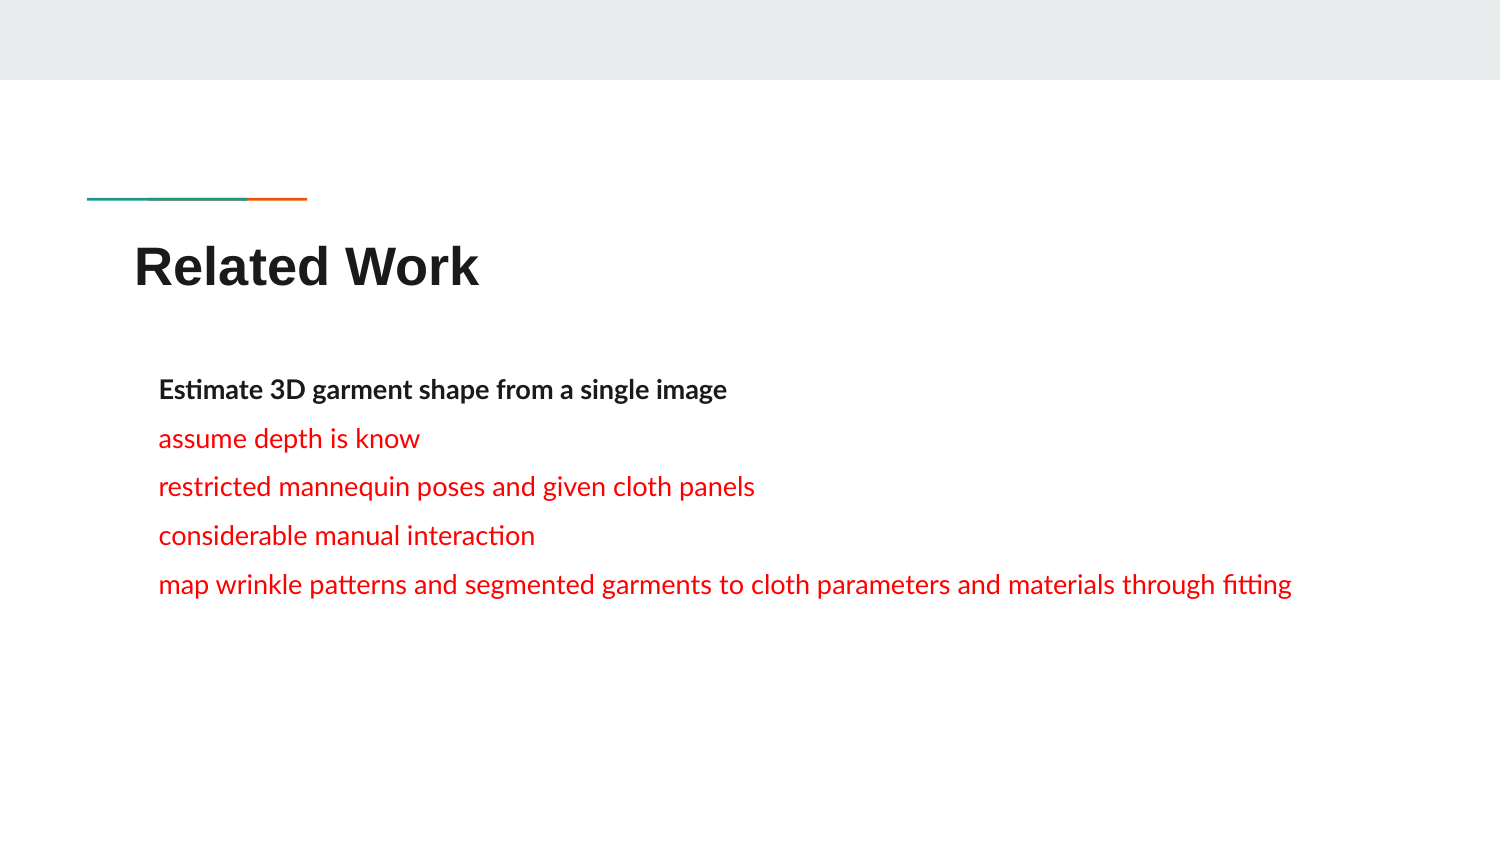

# Related Work
Estimate 3D garment shape from a single image
assume depth is know
restricted mannequin poses and given cloth panels
considerable manual interaction
map wrinkle patterns and segmented garments to cloth parameters and materials through fitting